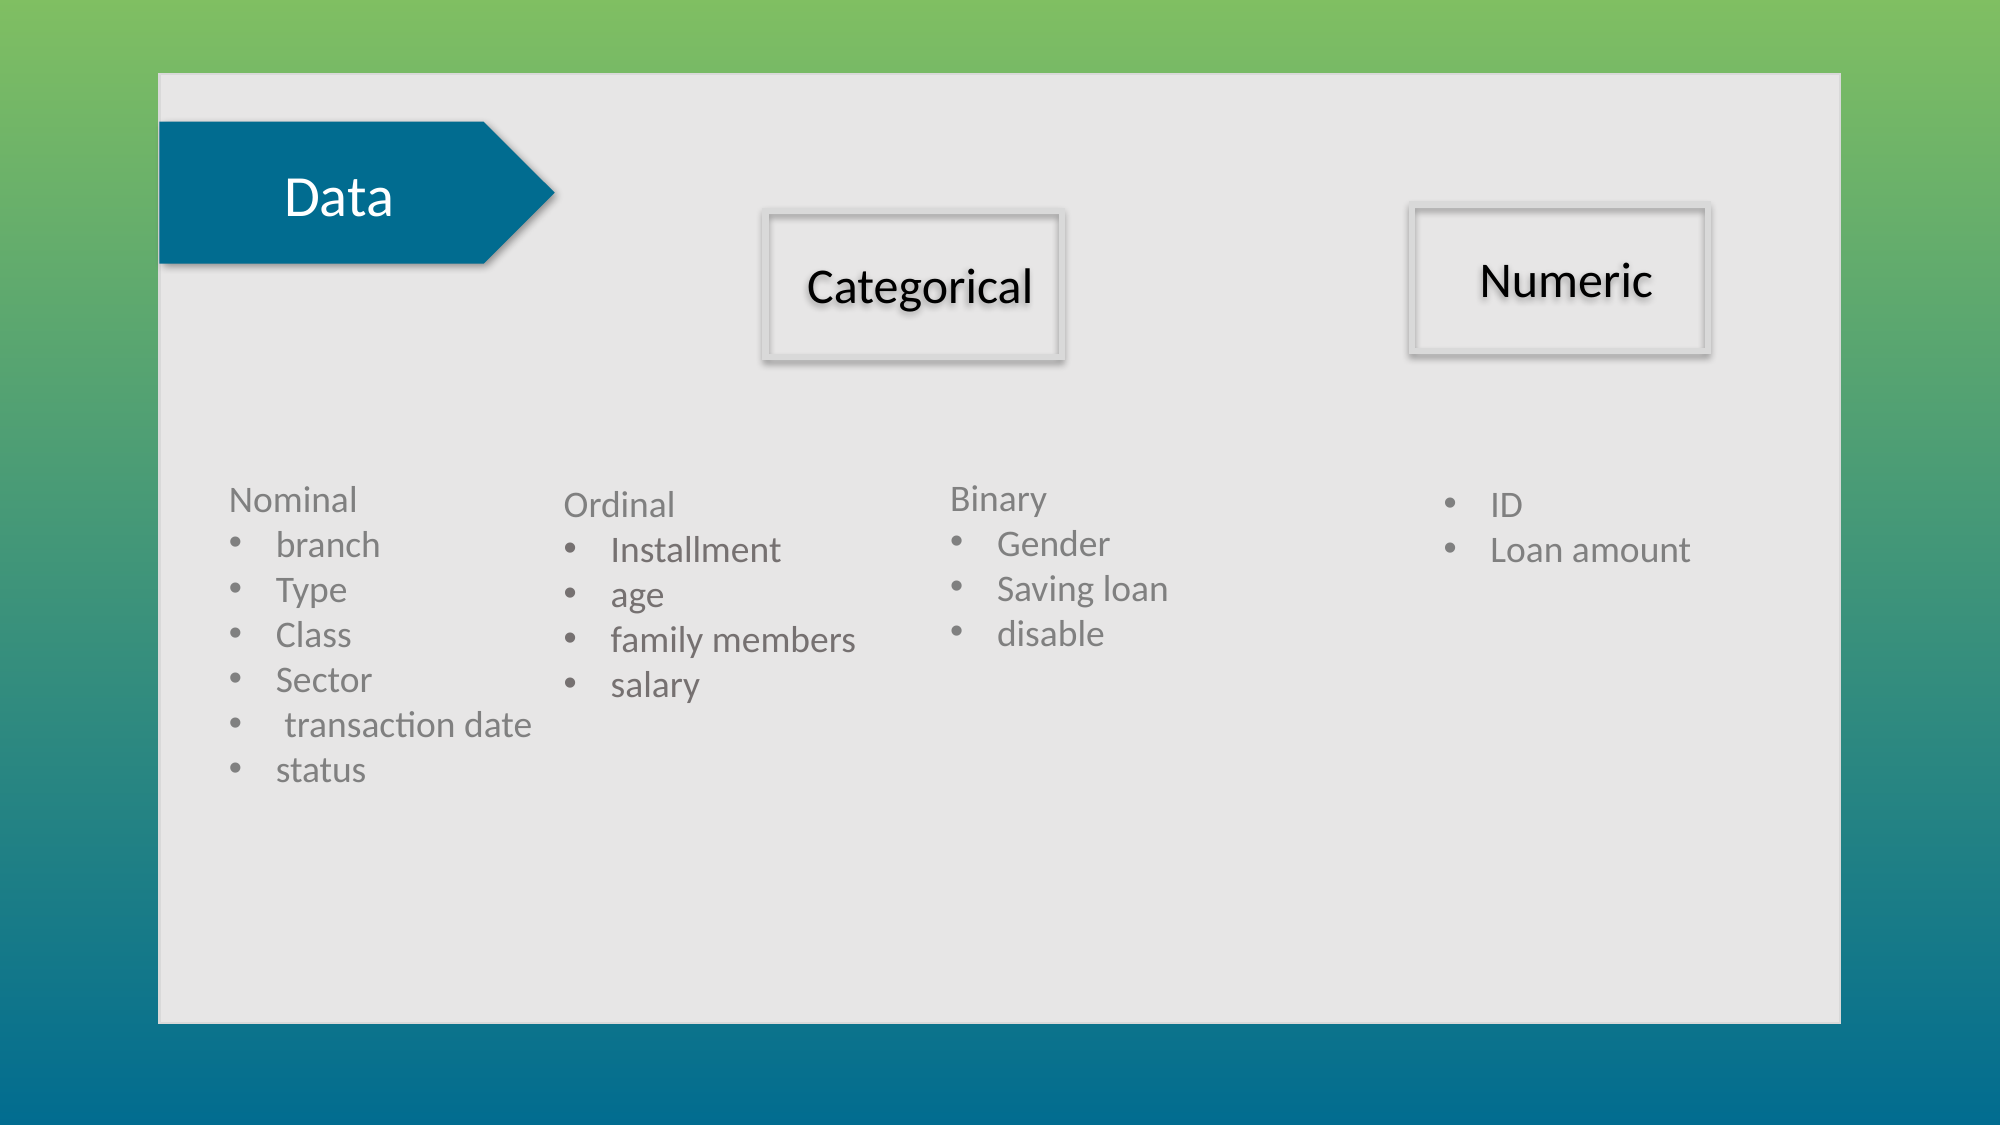

Data
Numeric
Categorical
ID
Loan amount
Binary
Gender
Saving loan
disable
Ordinal
Installment
age
family members
salary
Nominal
branch
Type
Class
Sector
 transaction date
status